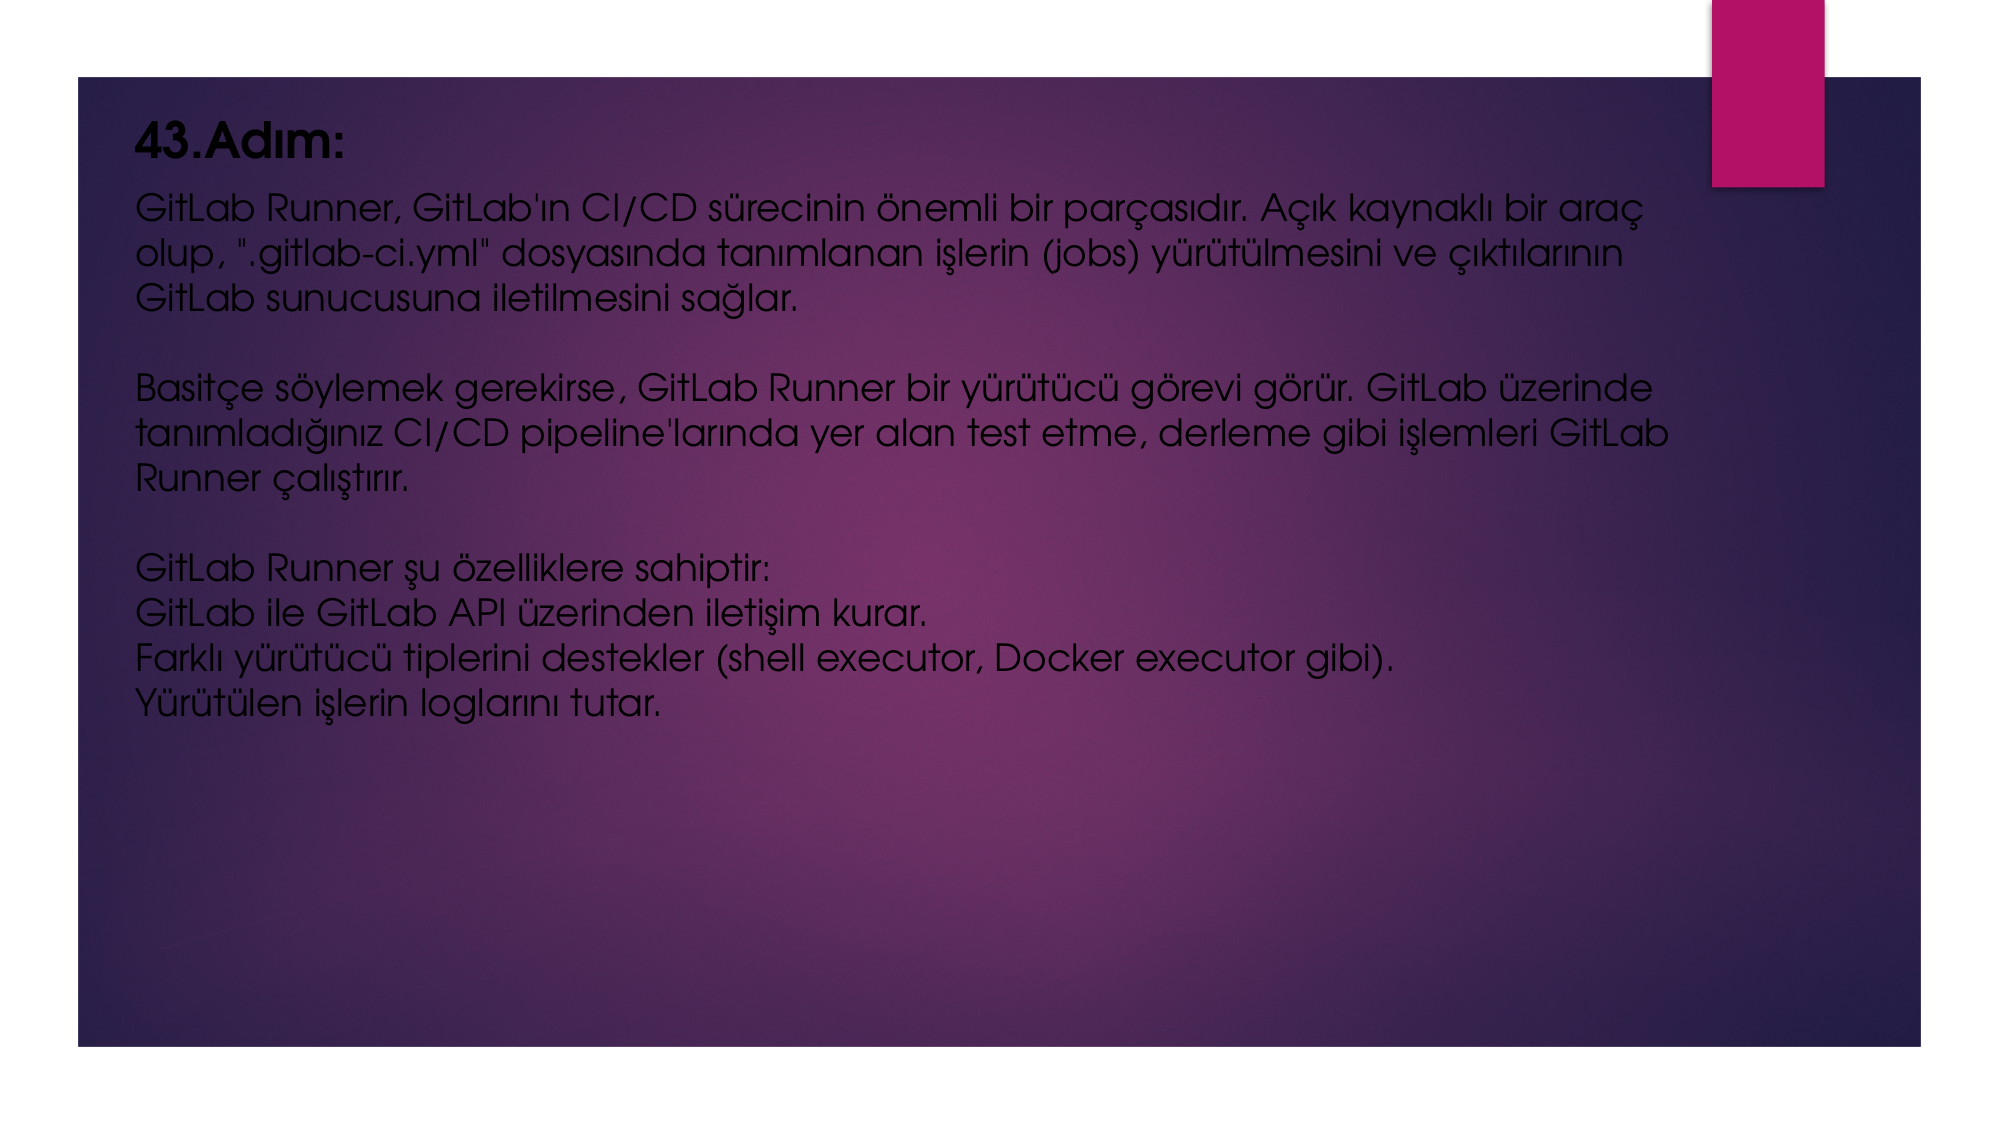

43.Adım:
GitLab Runner, GitLab'ın CI/CD sürecinin önemli bir parçasıdır. Açık kaynaklı bir araç olup, ".gitlab-ci.yml" dosyasında tanımlanan işlerin (jobs) yürütülmesini ve çıktılarının GitLab sunucusuna iletilmesini sağlar.

Basitçe söylemek gerekirse, GitLab Runner bir yürütücü görevi görür. GitLab üzerinde tanımladığınız CI/CD pipeline'larında yer alan test etme, derleme gibi işlemleri GitLab Runner çalıştırır.

GitLab Runner şu özelliklere sahiptir:
GitLab ile GitLab API üzerinden iletişim kurar.
Farklı yürütücü tiplerini destekler (shell executor, Docker executor gibi).
Yürütülen işlerin loglarını tutar.